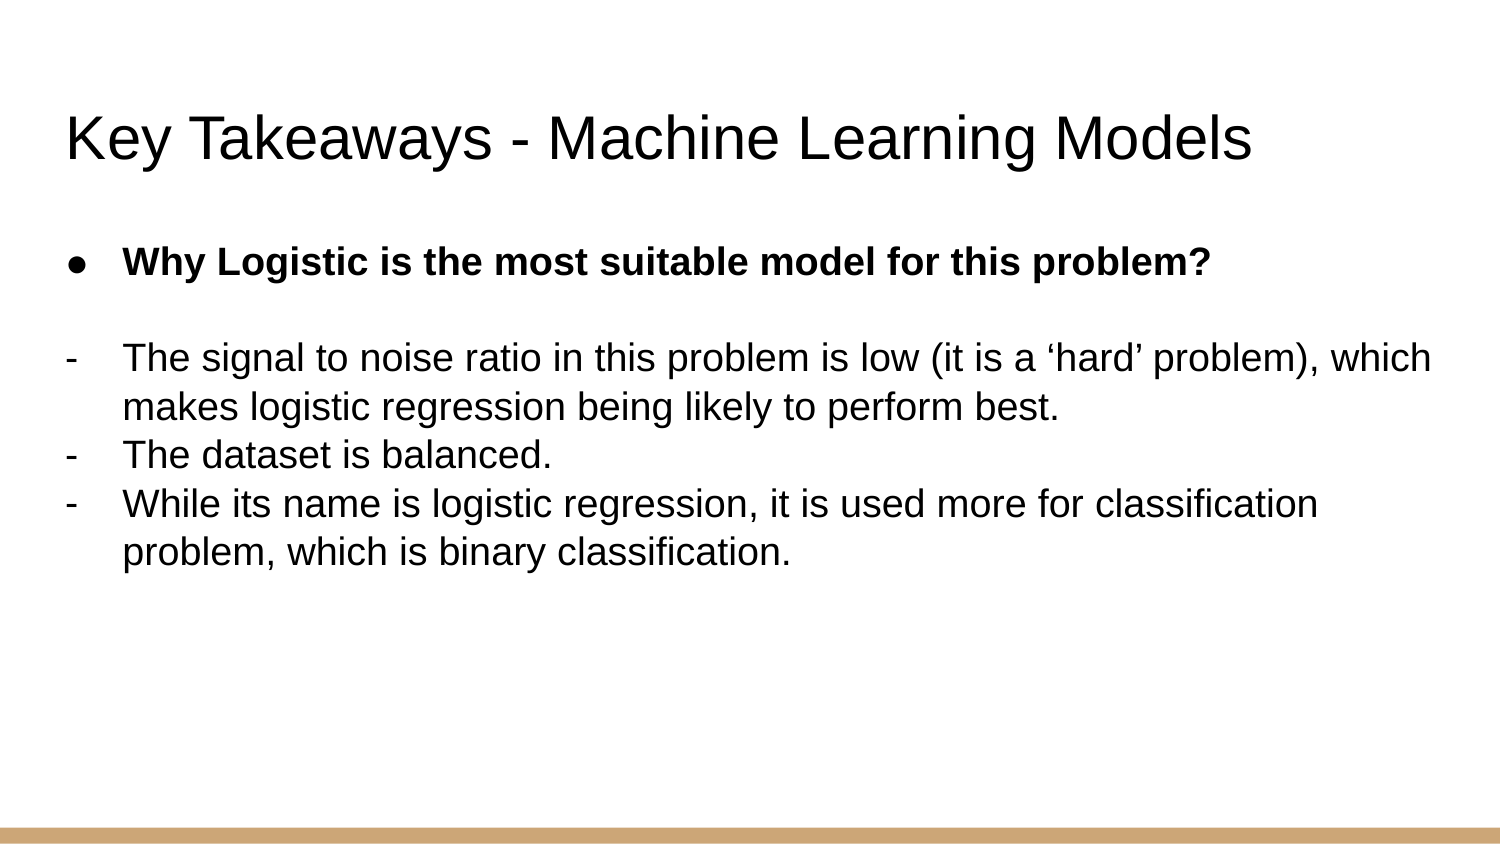

Key Takeaways - Machine Learning Models

Why Logistic is the most suitable model for this problem?

The signal to noise ratio in this problem is low (it is a ‘hard’ problem), which makes logistic regression being likely to perform best.
The dataset is balanced.
While its name is logistic regression, it is used more for classification problem, which is binary classification.